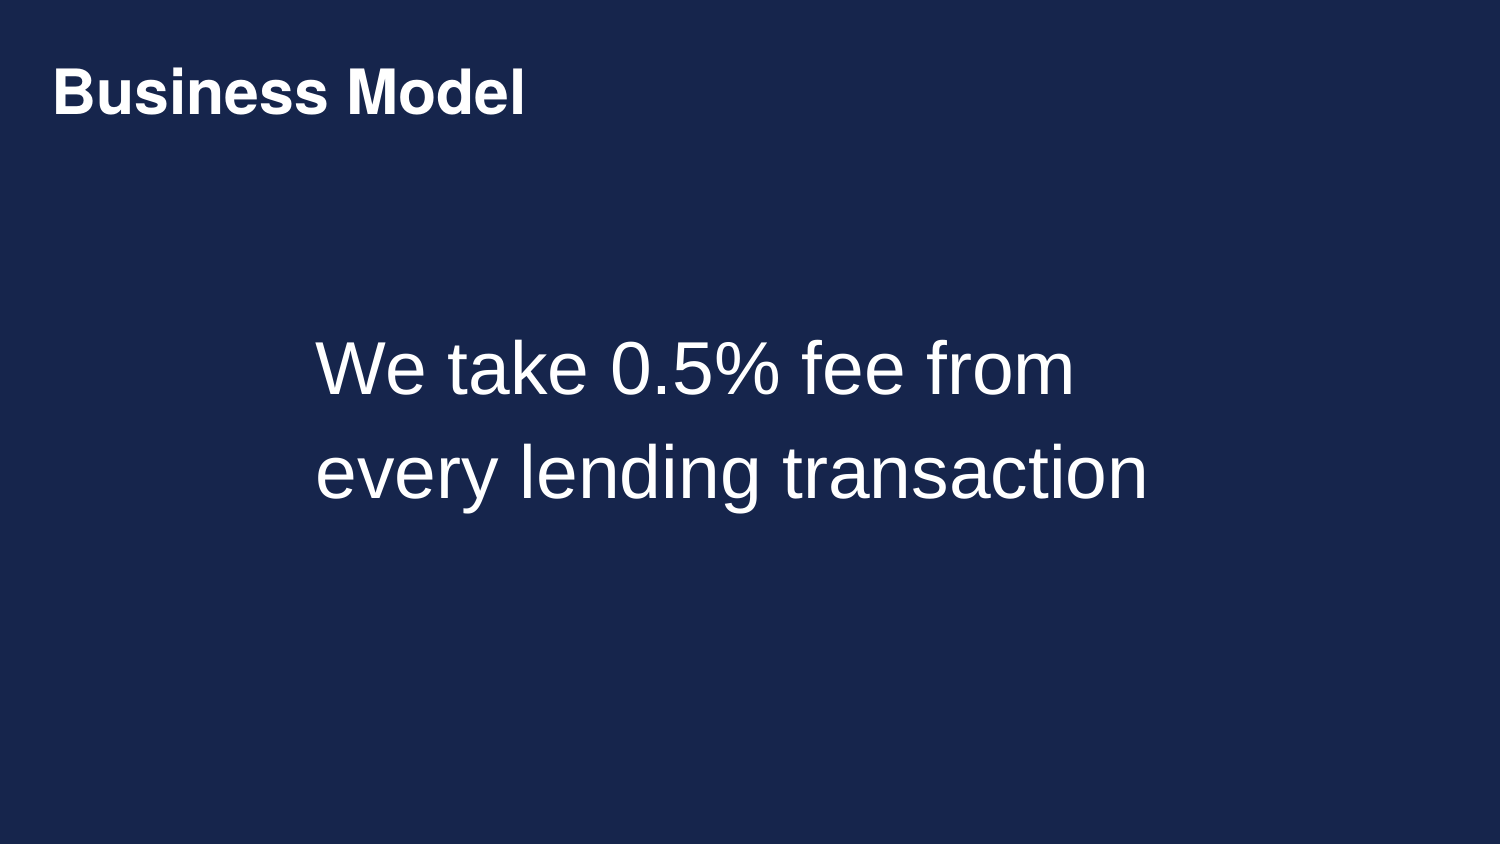

Business Model
We take 0.5% fee from every lending transaction